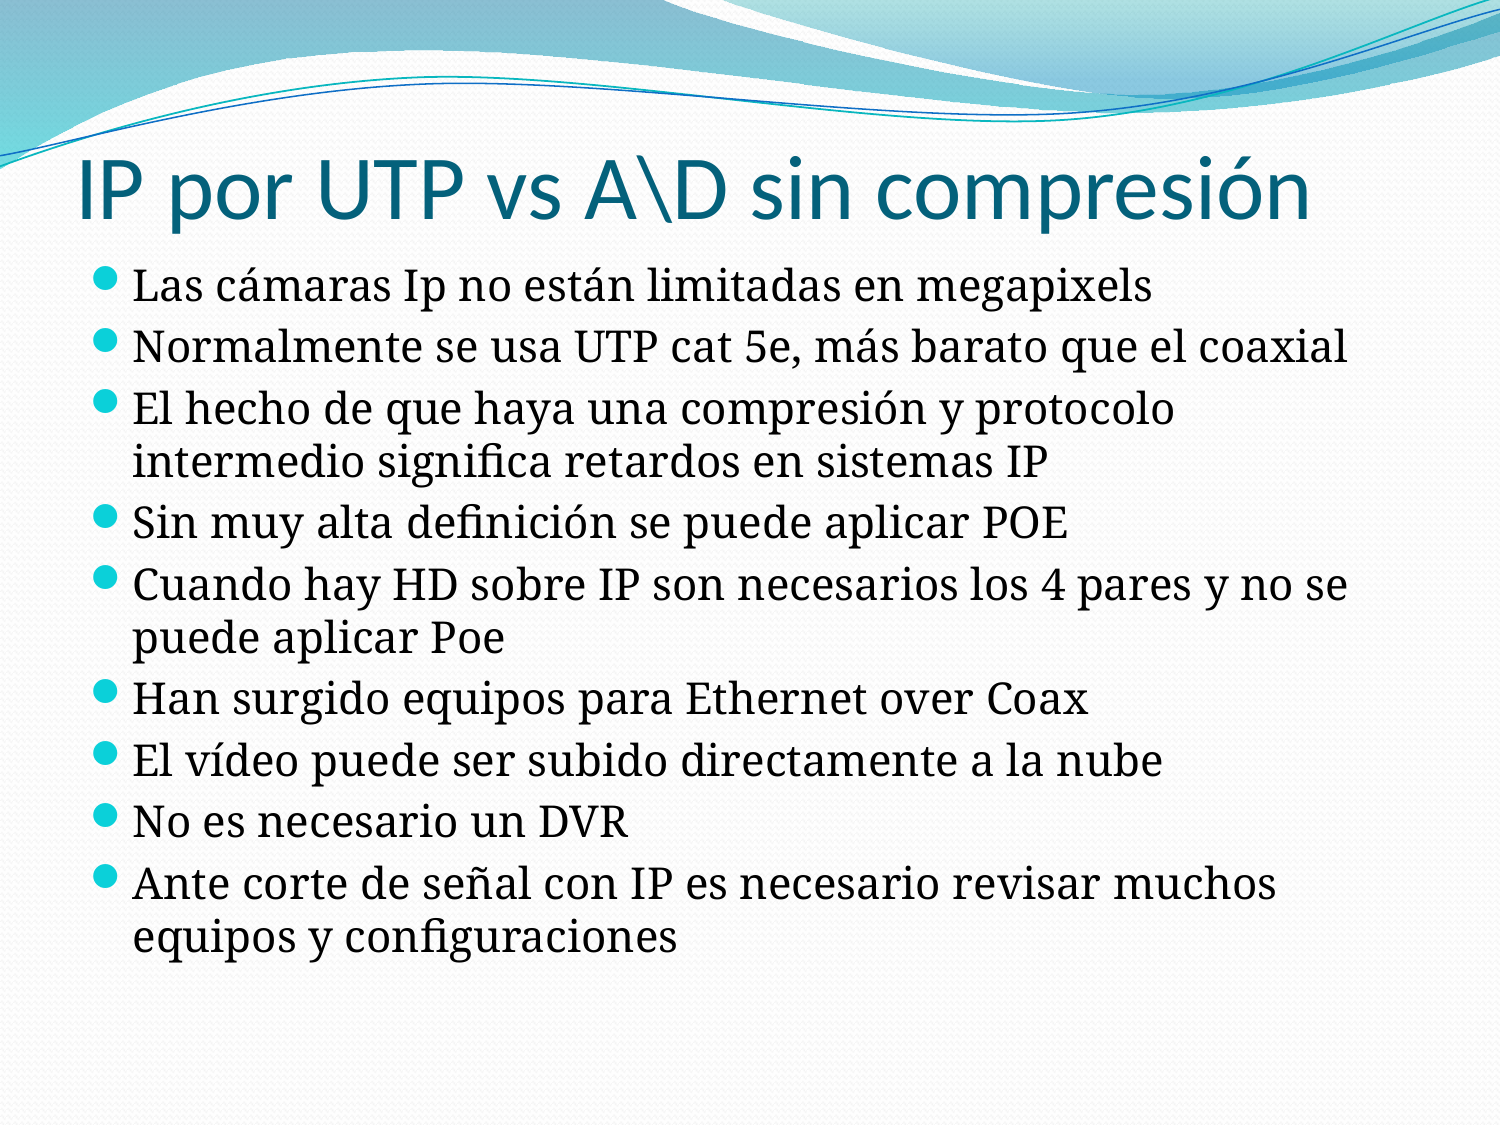

# IP por UTP vs A\D sin compresión
Las cámaras Ip no están limitadas en megapixels
Normalmente se usa UTP cat 5e, más barato que el coaxial
El hecho de que haya una compresión y protocolo intermedio significa retardos en sistemas IP
Sin muy alta definición se puede aplicar POE
Cuando hay HD sobre IP son necesarios los 4 pares y no se puede aplicar Poe
Han surgido equipos para Ethernet over Coax
El vídeo puede ser subido directamente a la nube
No es necesario un DVR
Ante corte de señal con IP es necesario revisar muchos equipos y configuraciones